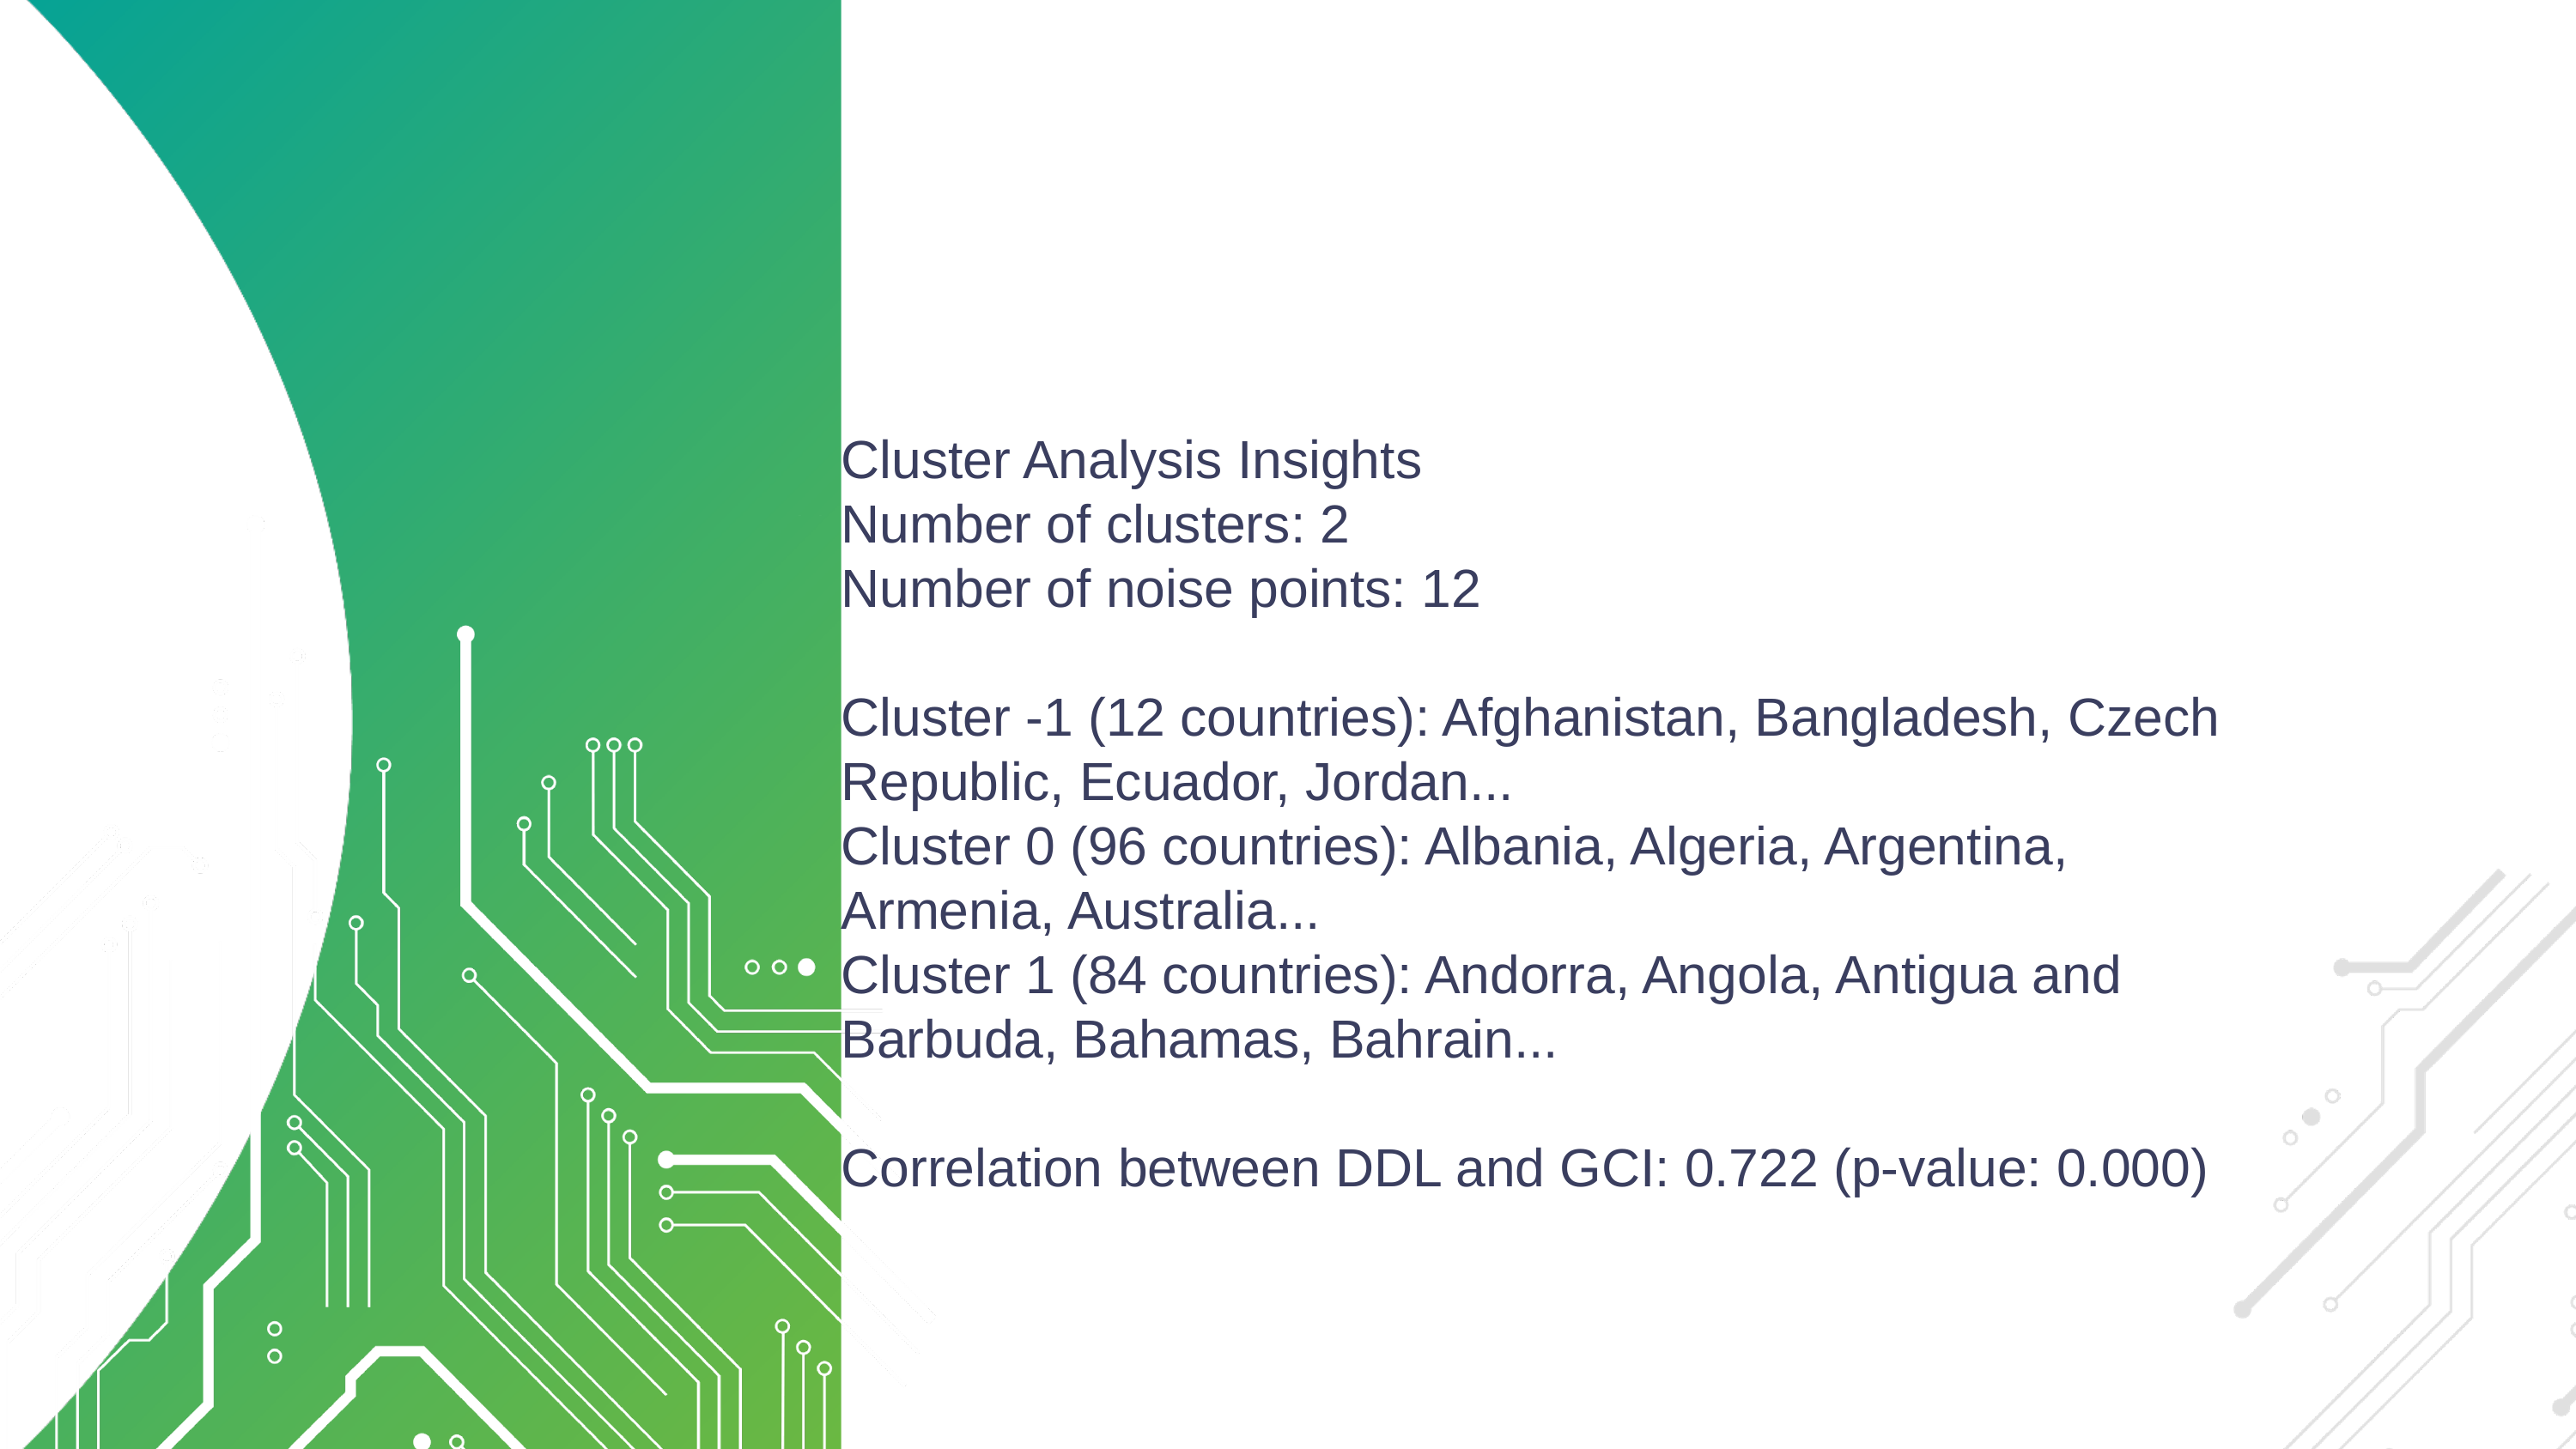

Cluster Analysis Insights
Number of clusters: 2
Number of noise points: 12

Cluster -1 (12 countries): Afghanistan, Bangladesh, Czech Republic, Ecuador, Jordan...
Cluster 0 (96 countries): Albania, Algeria, Argentina, Armenia, Australia...
Cluster 1 (84 countries): Andorra, Angola, Antigua and Barbuda, Bahamas, Bahrain...

Correlation between DDL and GCI: 0.722 (p-value: 0.000)